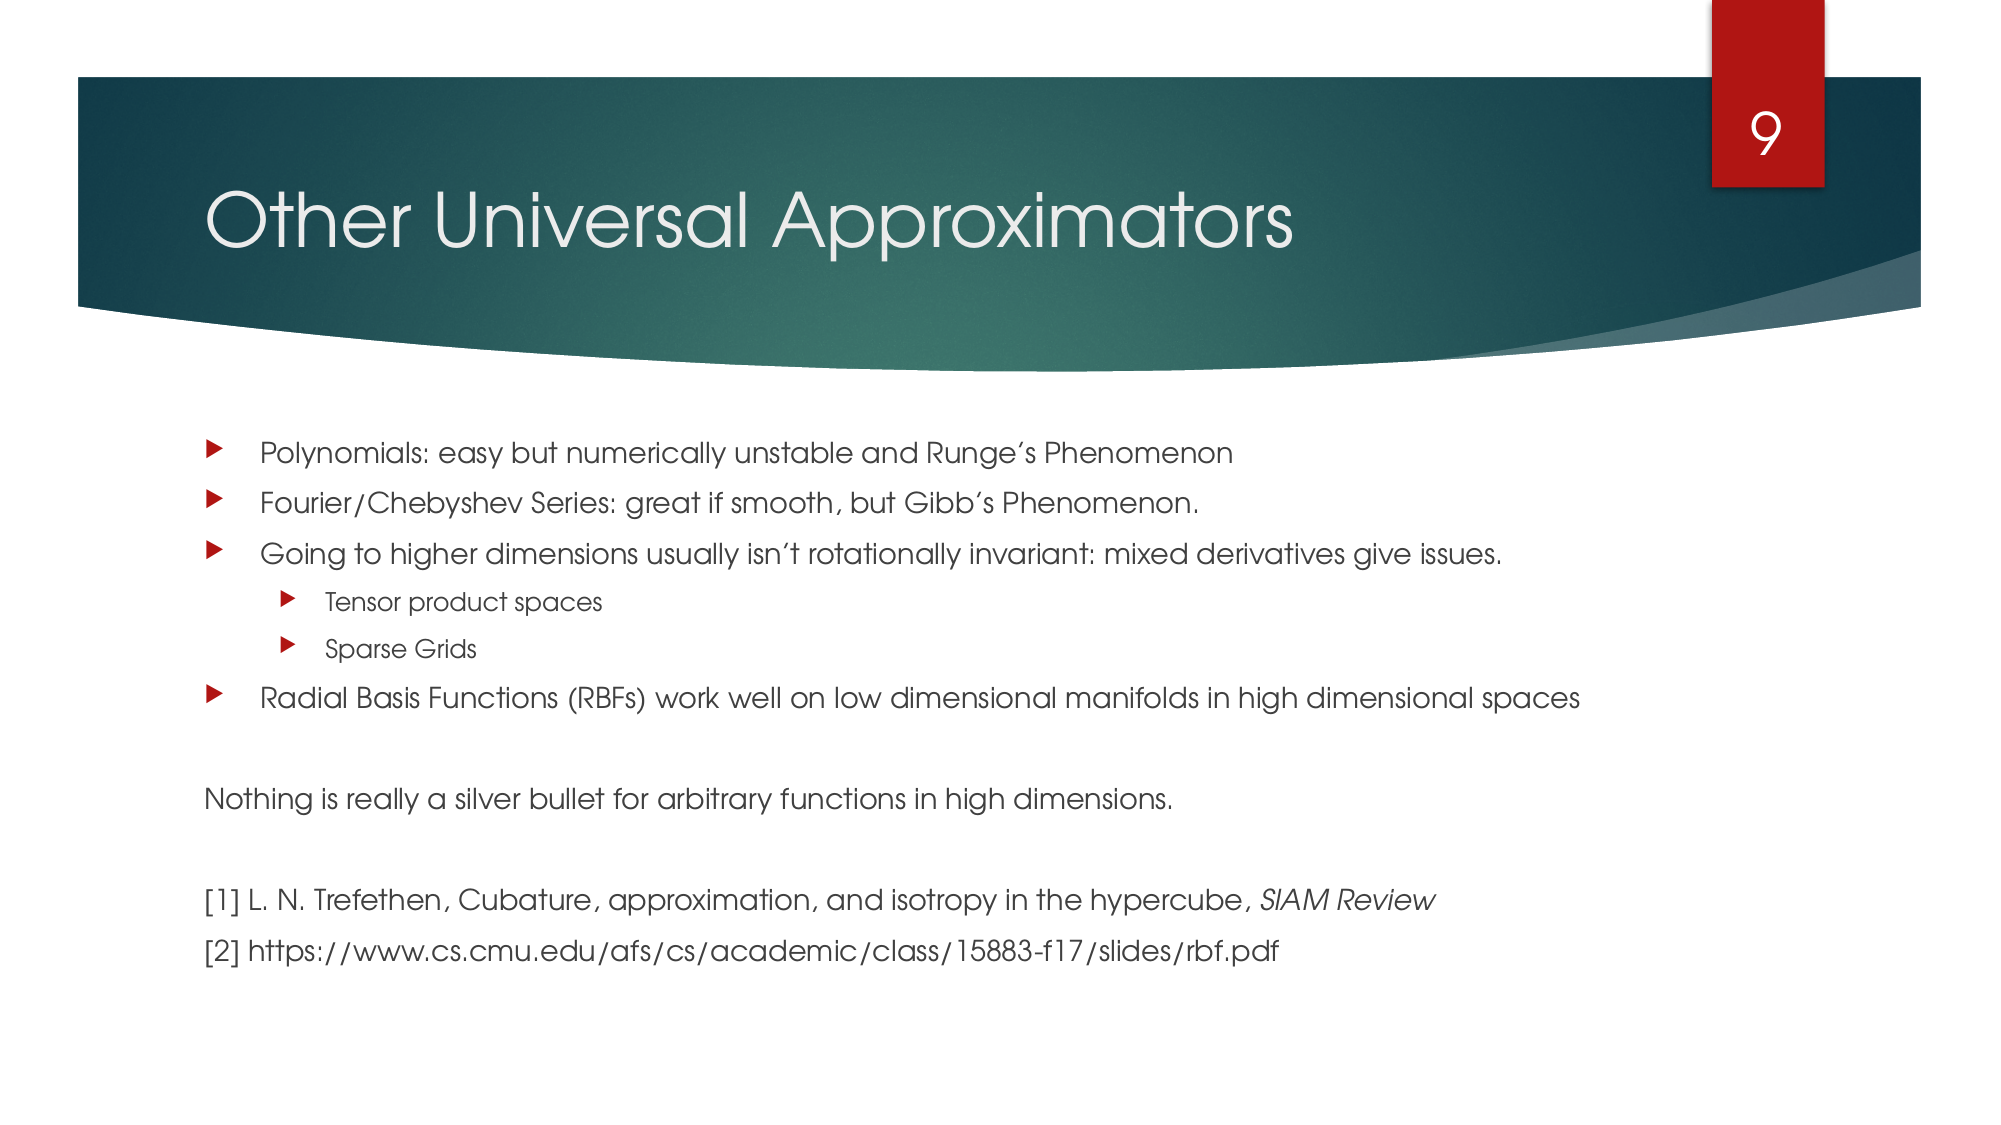

9
# Other Universal Approximators
Polynomials: easy but numerically unstable and Runge’s Phenomenon
Fourier/Chebyshev Series: great if smooth, but Gibb’s Phenomenon.
Going to higher dimensions usually isn’t rotationally invariant: mixed derivatives give issues.
Tensor product spaces
Sparse Grids
Radial Basis Functions (RBFs) work well on low dimensional manifolds in high dimensional spaces

Nothing is really a silver bullet for arbitrary functions in high dimensions.

[1] L. N. Trefethen, Cubature, approximation, and isotropy in the hypercube, SIAM Review
[2] https://www.cs.cmu.edu/afs/cs/academic/class/15883-f17/slides/rbf.pdf